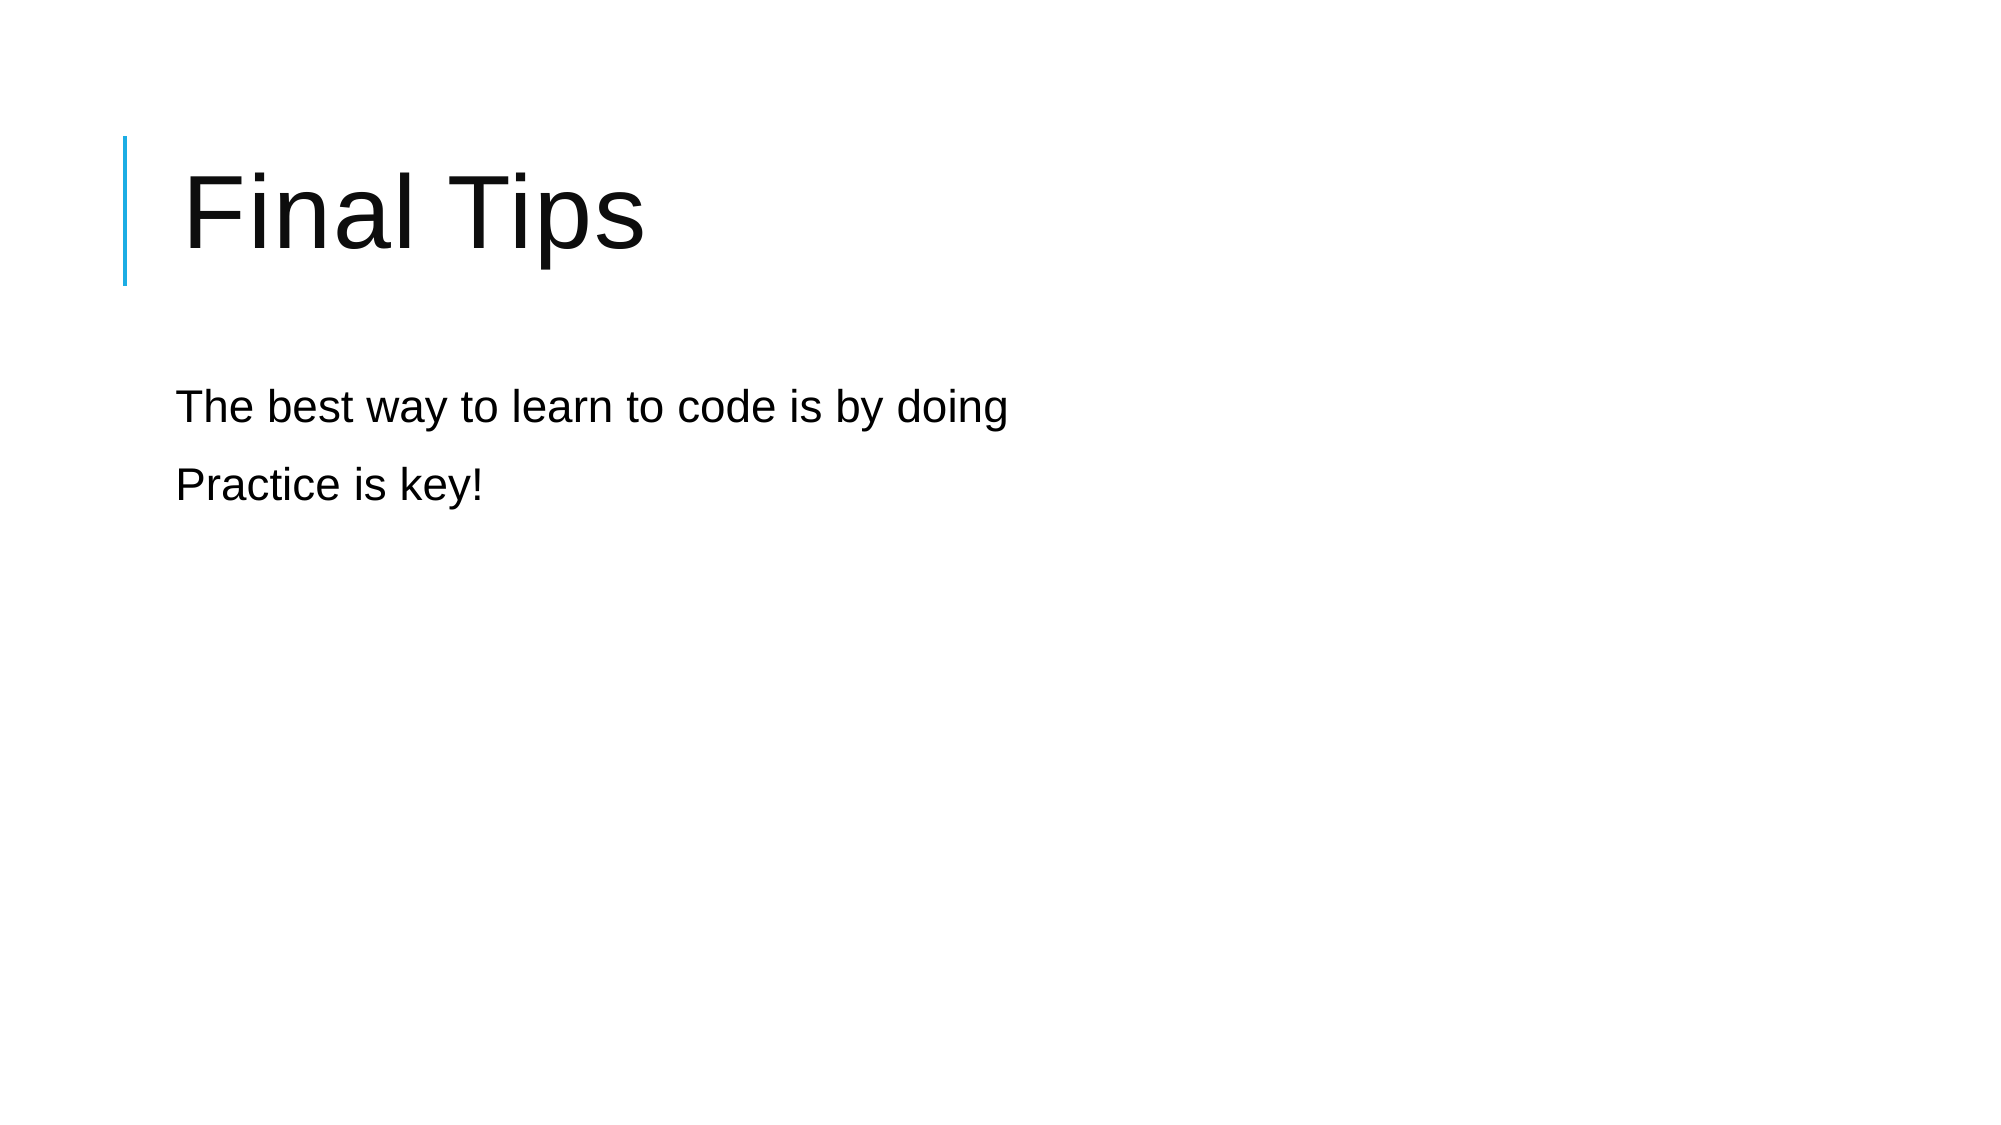

# Final Tips
The best way to learn to code is by doing
Practice is key!